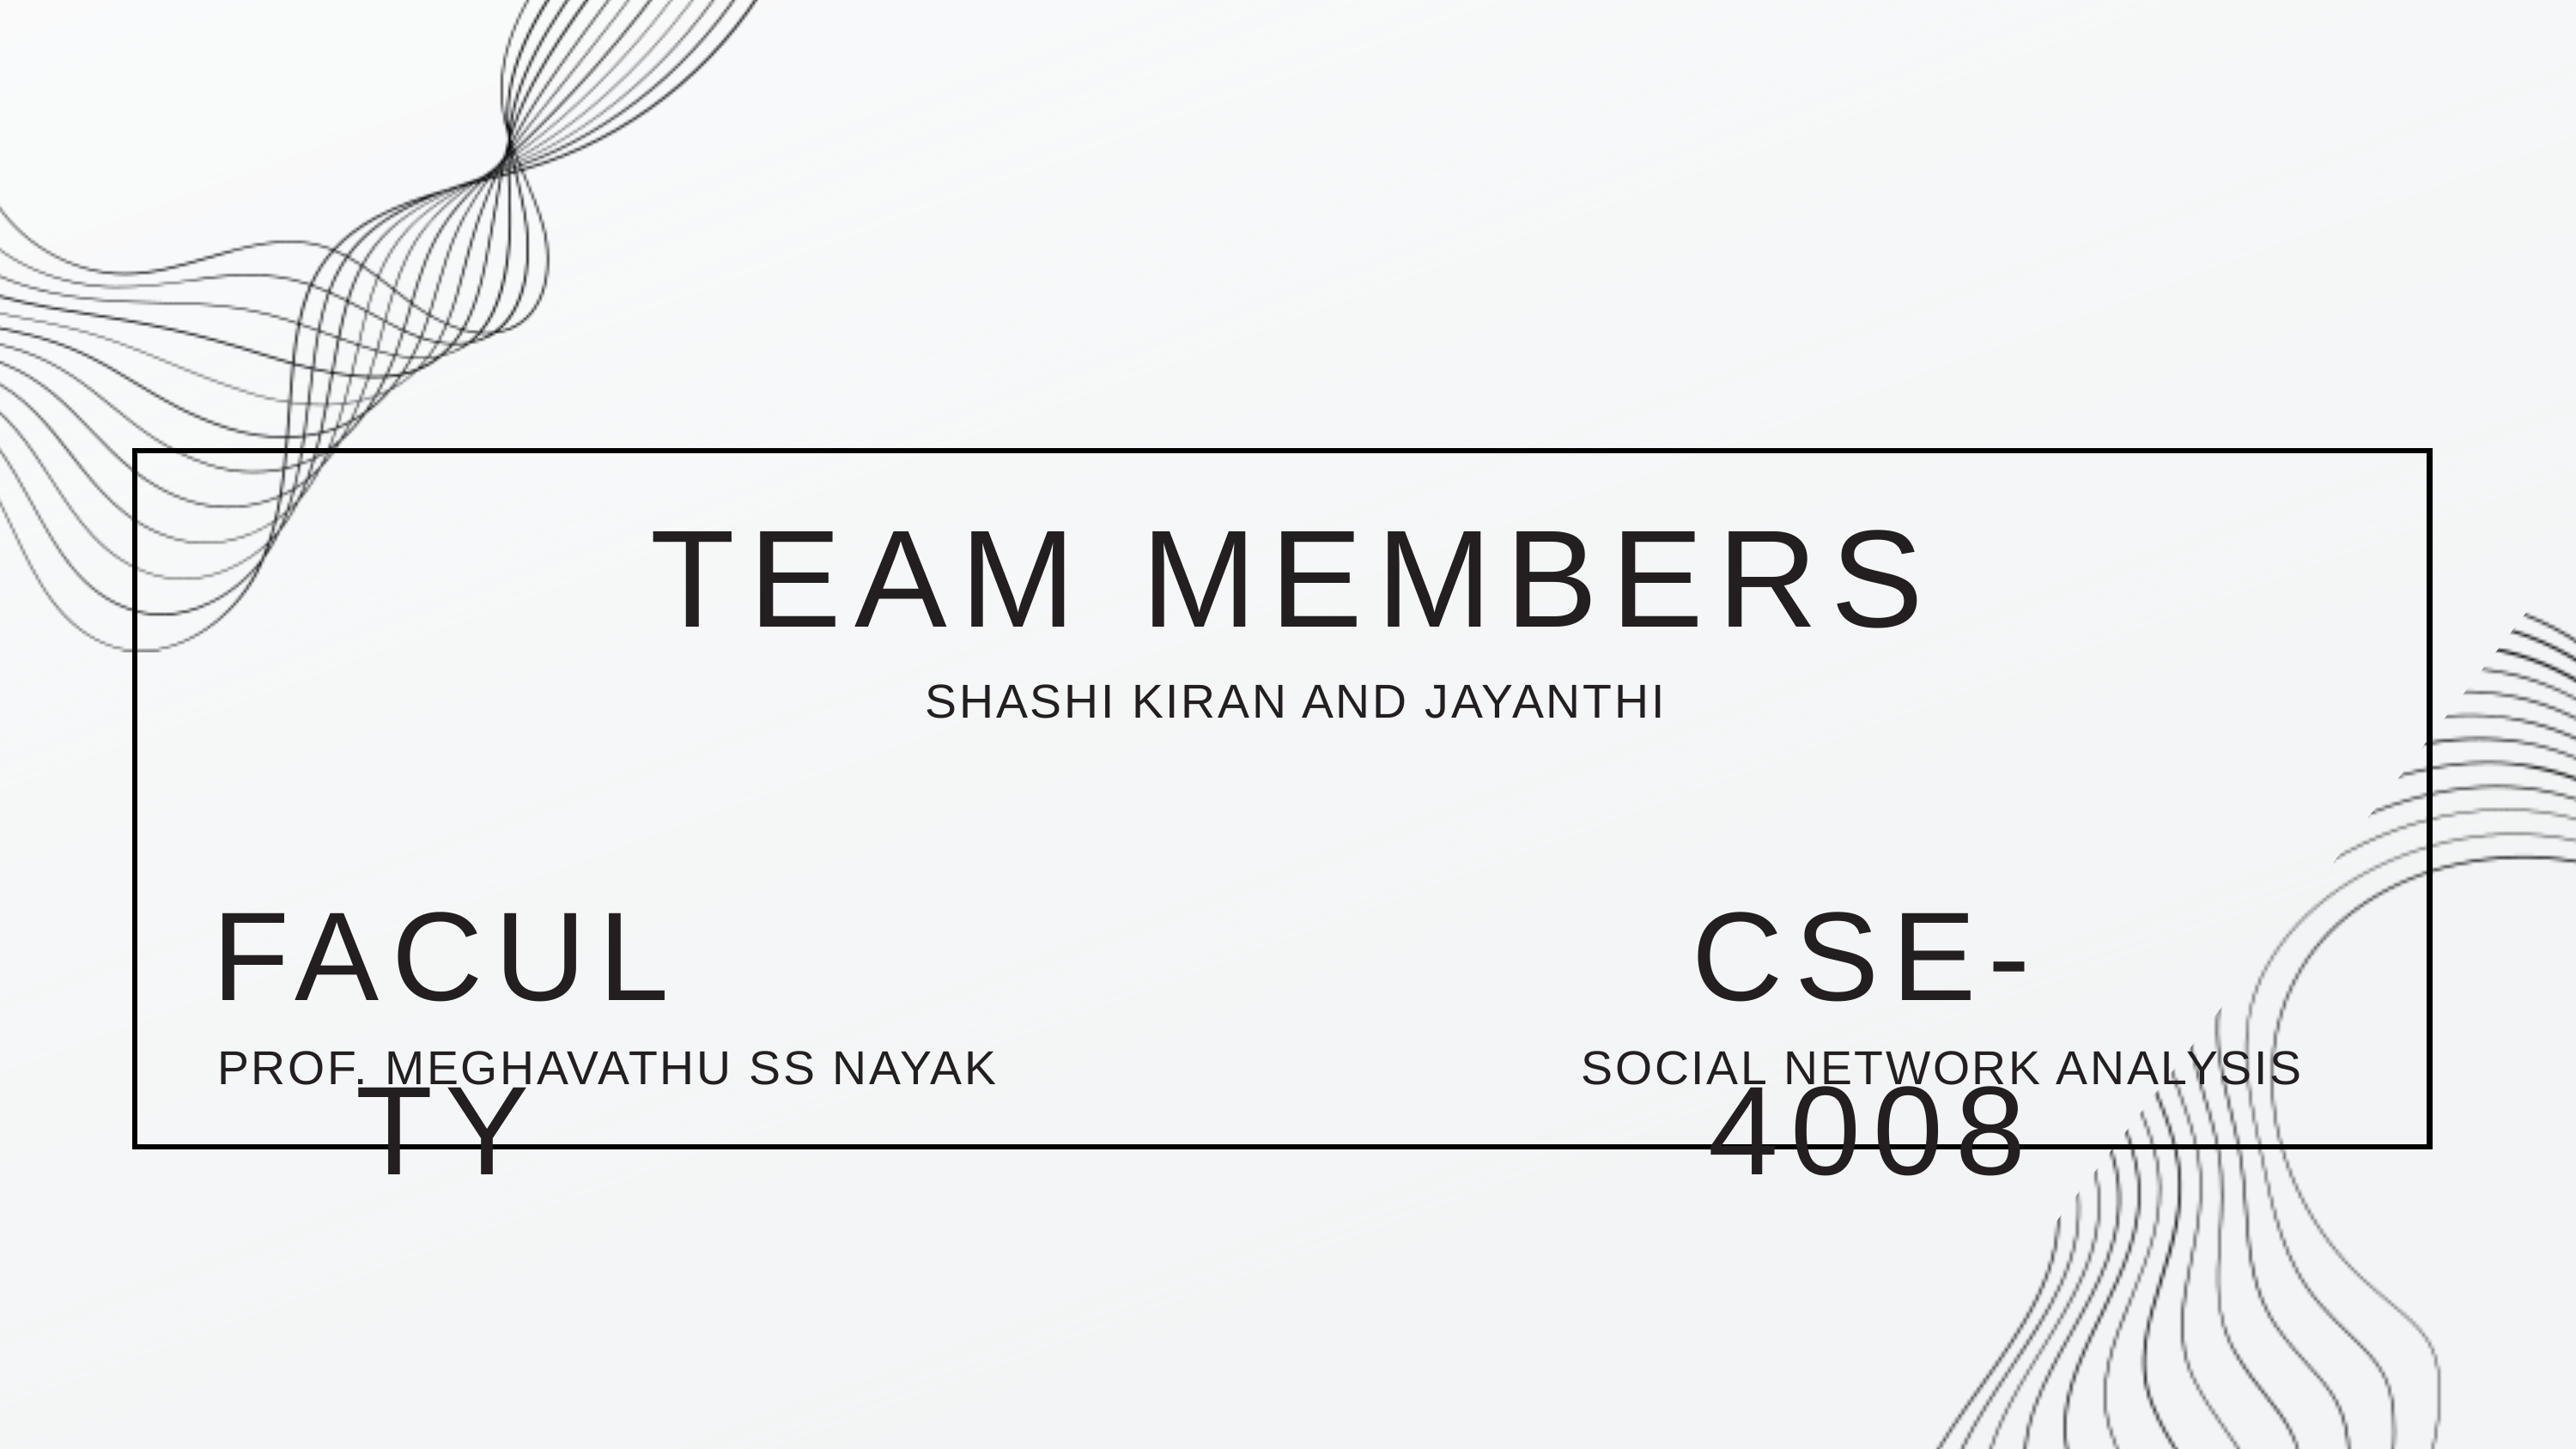

TEAM MEMBERS
 SHASHI KIRAN AND JAYANTHI

FACULTY
CSE-4008
PROF. MEGHAVATHU SS NAYAK
SOCIAL NETWORK ANALYSIS